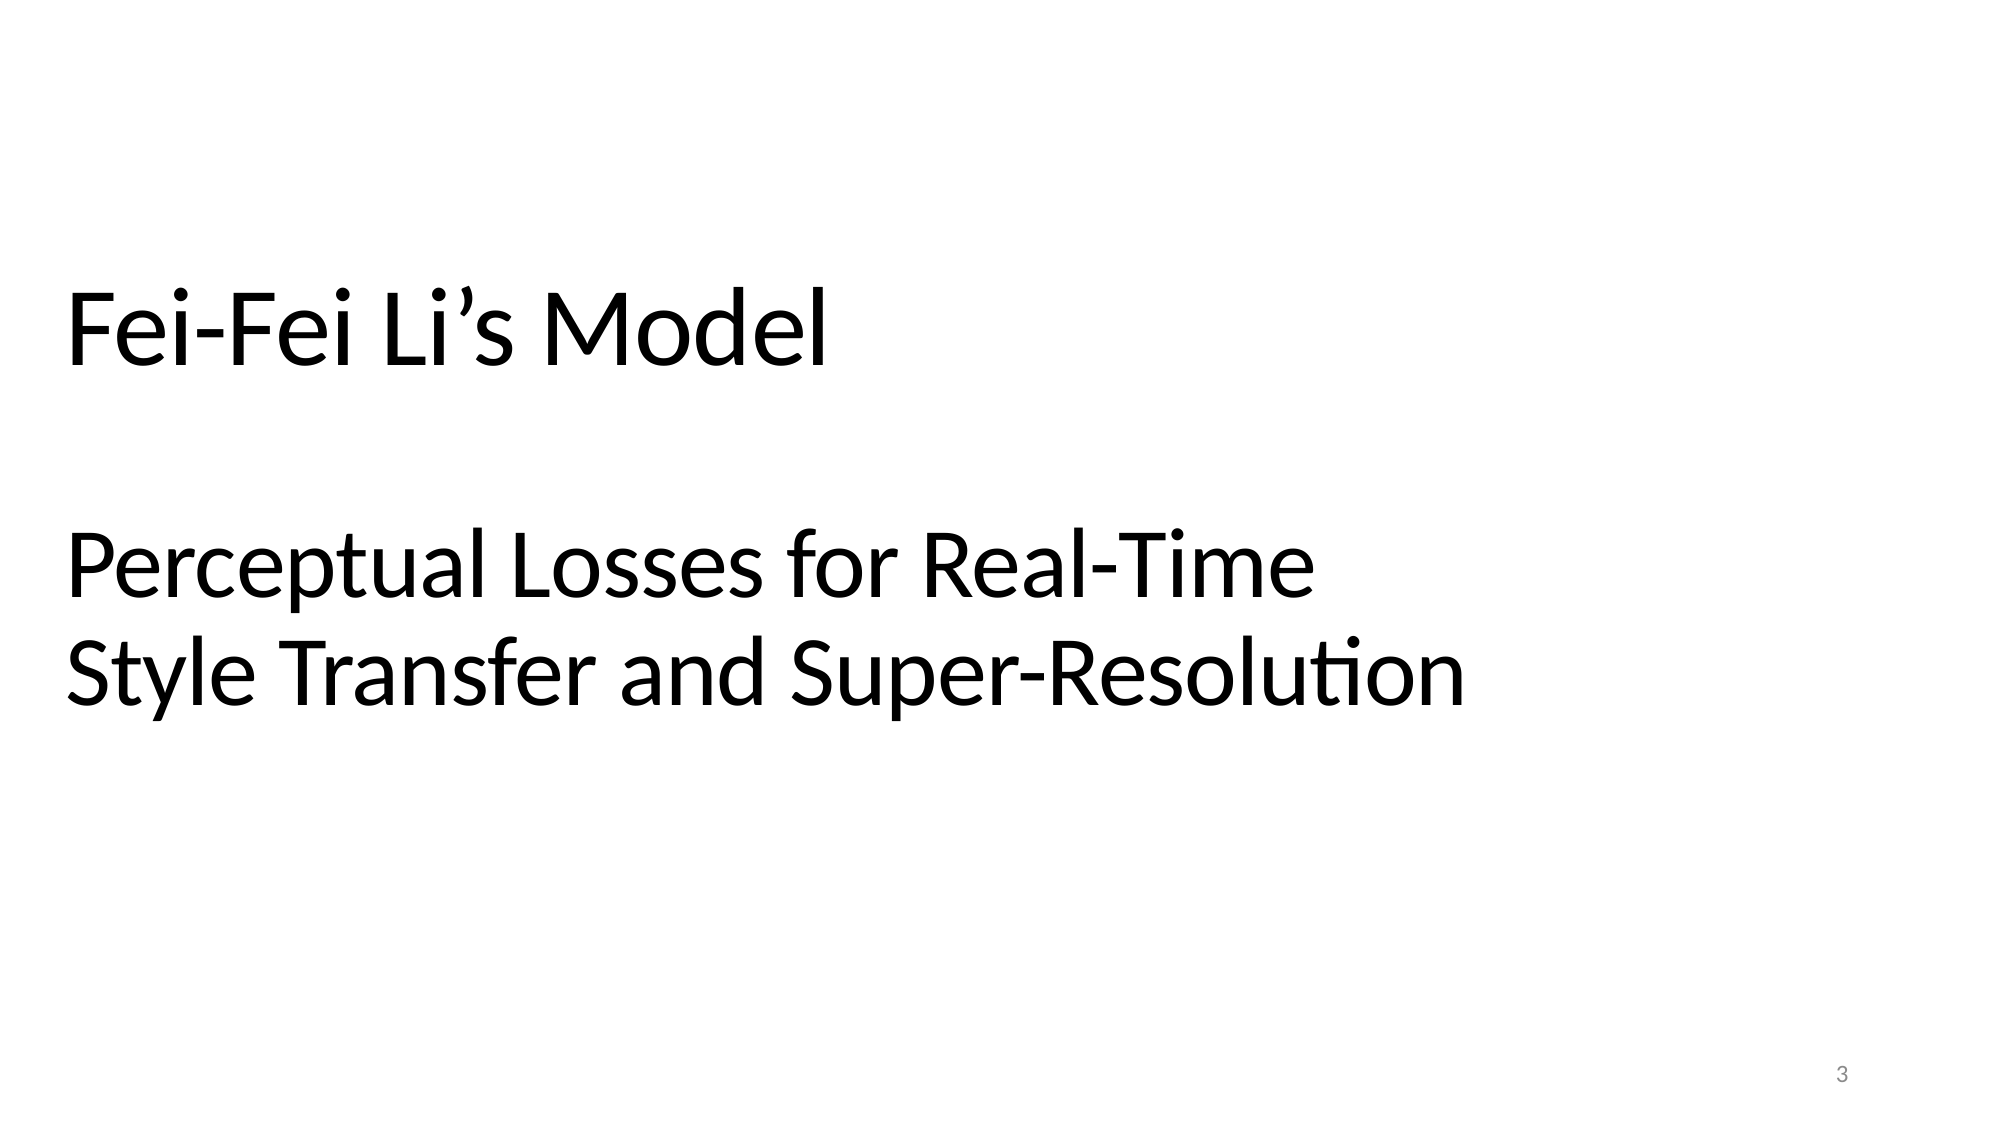

Fei-Fei Li’s Model

Perceptual Losses for Real-Time Style Transfer and Super-Resolution
3